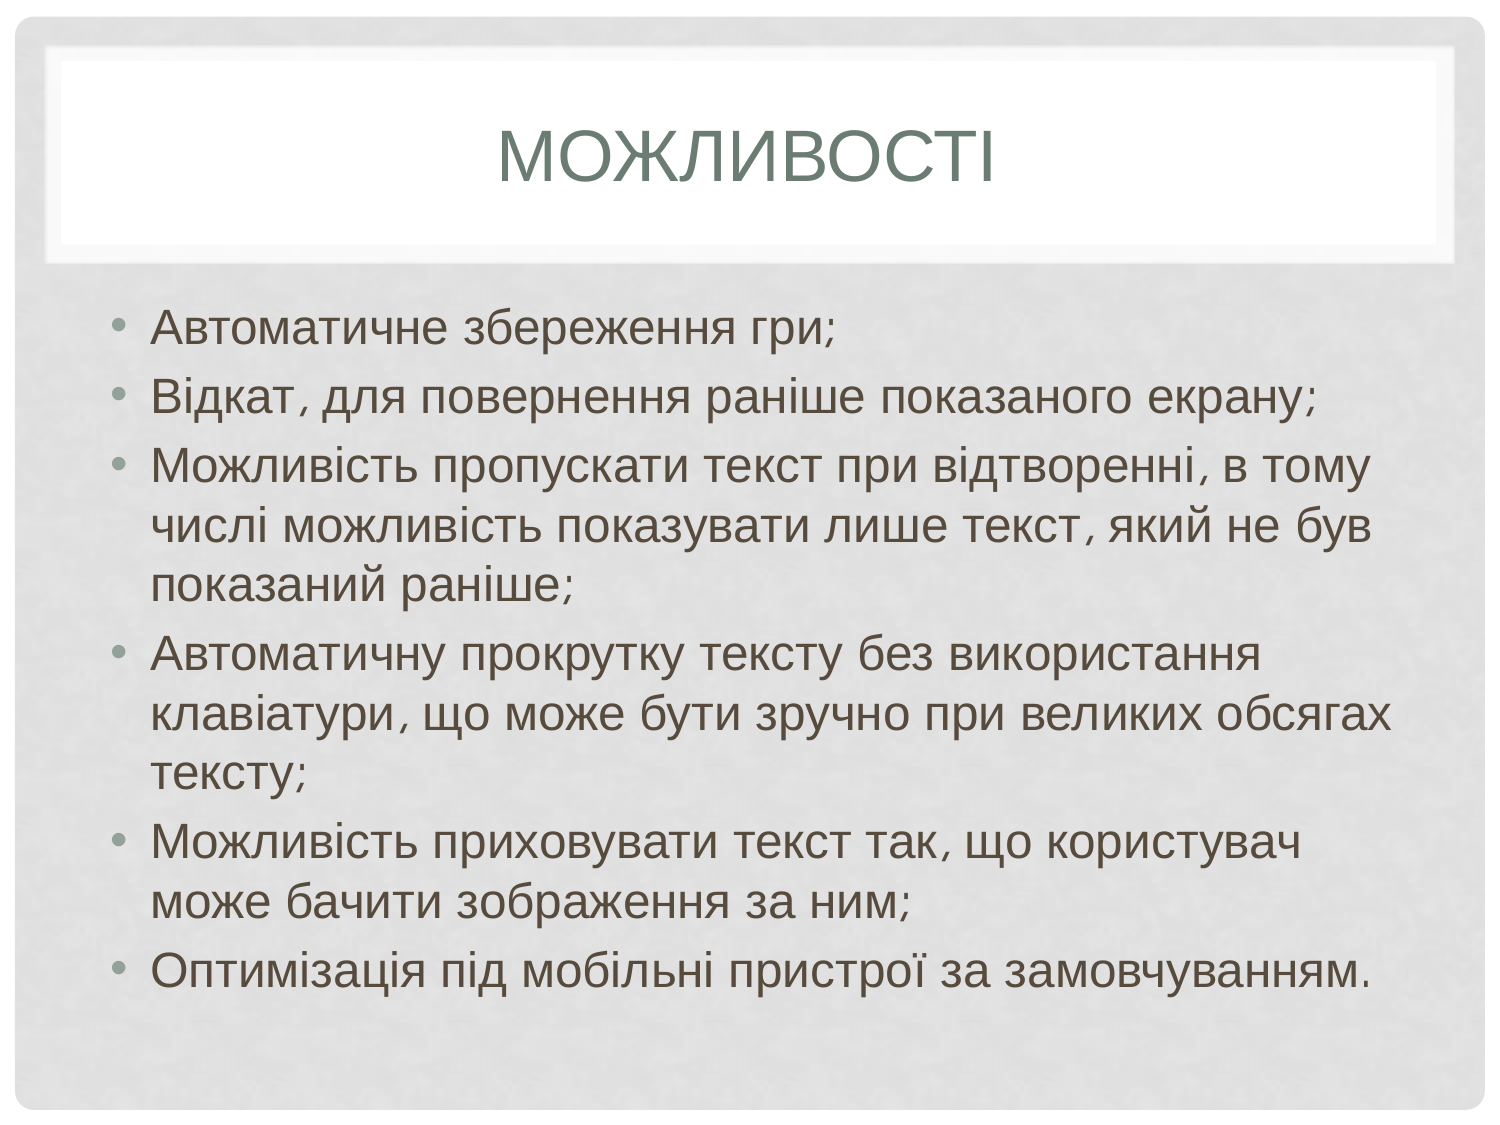

# можливості
Автоматичне збереження гри;
Відкат, для повернення раніше показаного екрану;
Можливість пропускати текст при відтворенні, в тому числі можливість показувати лише текст, який не був показаний раніше;
Автоматичну прокрутку тексту без використання клавіатури, що може бути зручно при великих обсягах тексту;
Можливість приховувати текст так, що користувач може бачити зображення за ним;
Оптимізація під мобільні пристрої за замовчуванням.